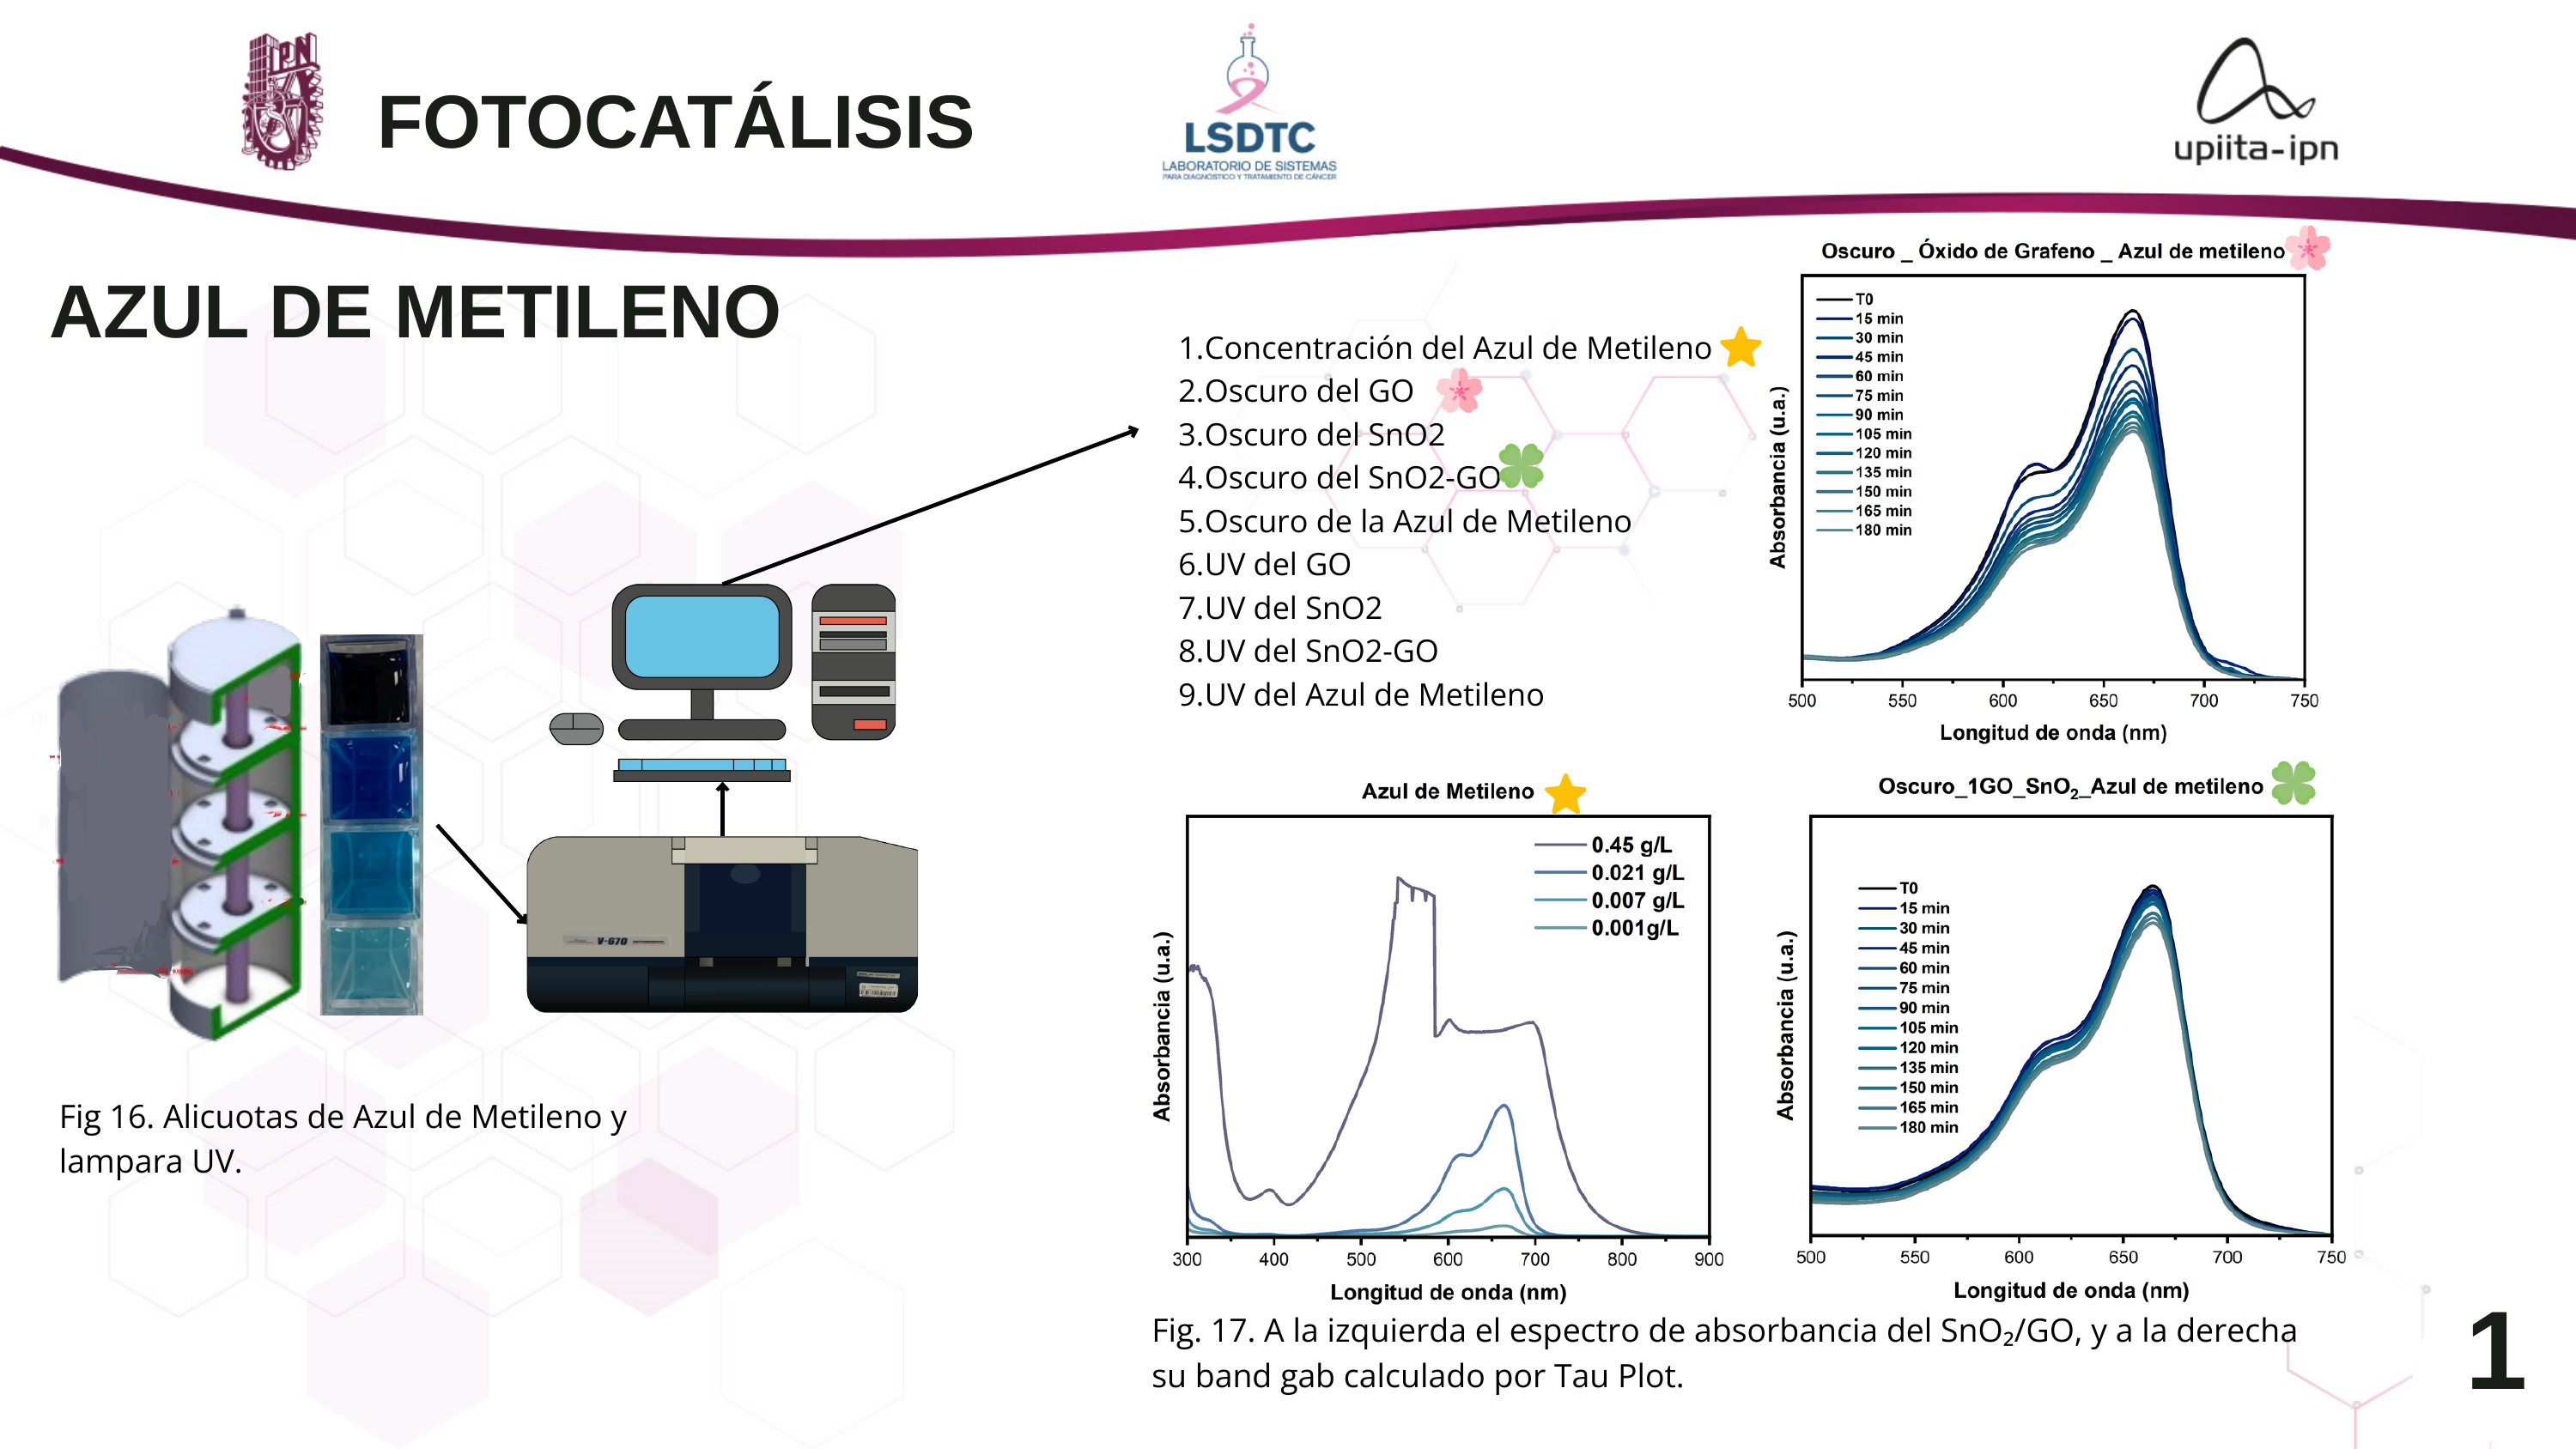

FOTOCATÁLISIS

AZUL DE METILENO
Concentración del Azul de Metileno
Oscuro del GO
Oscuro del SnO2
Oscuro del SnO2-GO
Oscuro de la Azul de Metileno
UV del GO
UV del SnO2
UV del SnO2-GO
UV del Azul de Metileno

Fig 16. Alicuotas de Azul de Metileno y lampara UV.
16
Fig. 17. A la izquierda el espectro de absorbancia del SnO₂/GO, y a la derecha su band gab calculado por Tau Plot.